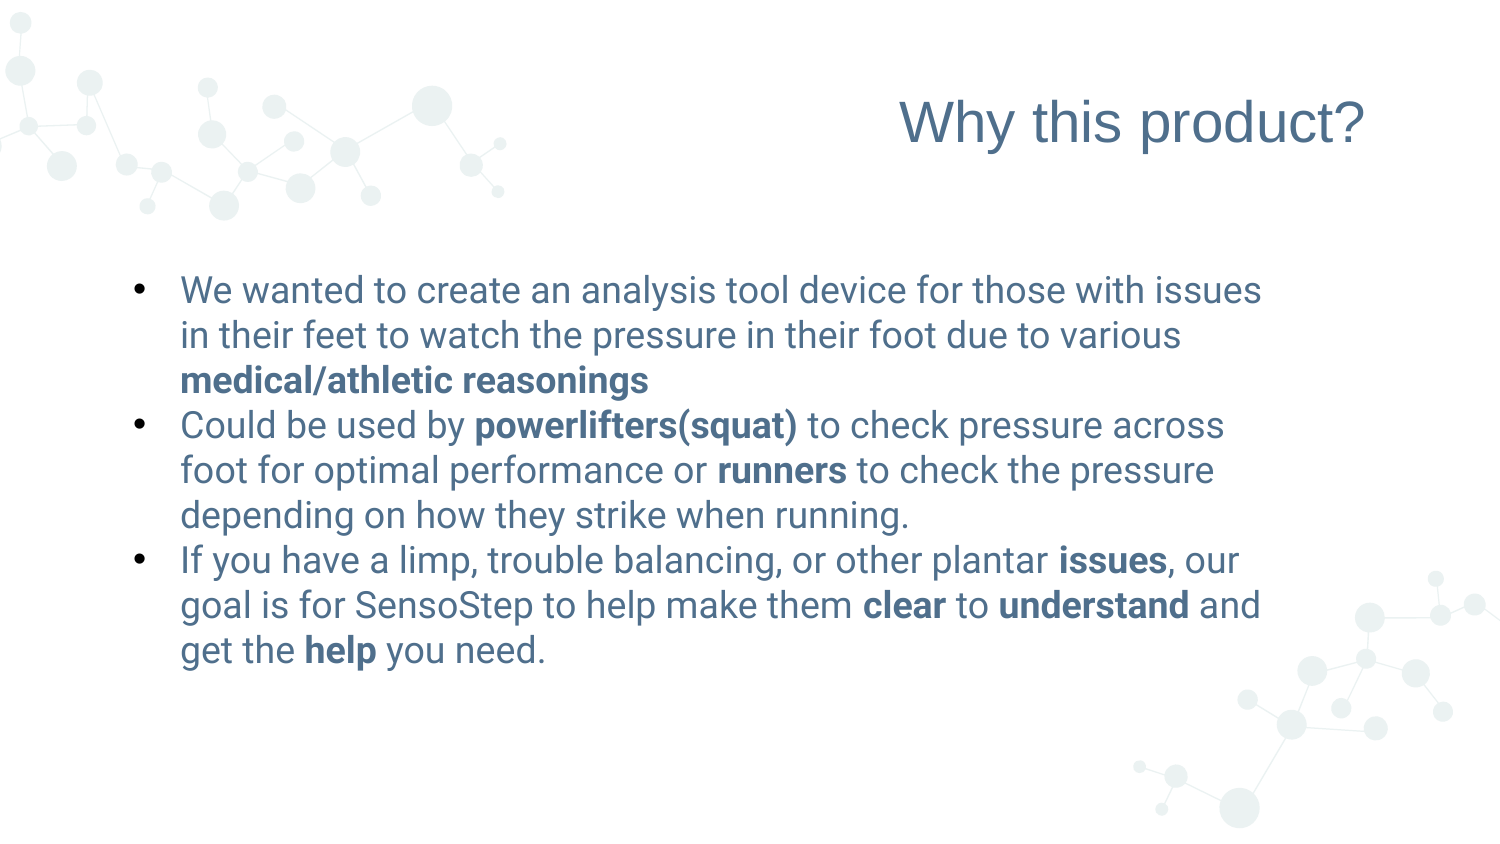

Why this product?
We wanted to create an analysis tool device for those with issues in their feet to watch the pressure in their foot due to various medical/athletic reasonings
Could be used by powerlifters(squat) to check pressure across foot for optimal performance or runners to check the pressure depending on how they strike when running.
If you have a limp, trouble balancing, or other plantar issues, our goal is for SensoStep to help make them clear to understand and get the help you need.